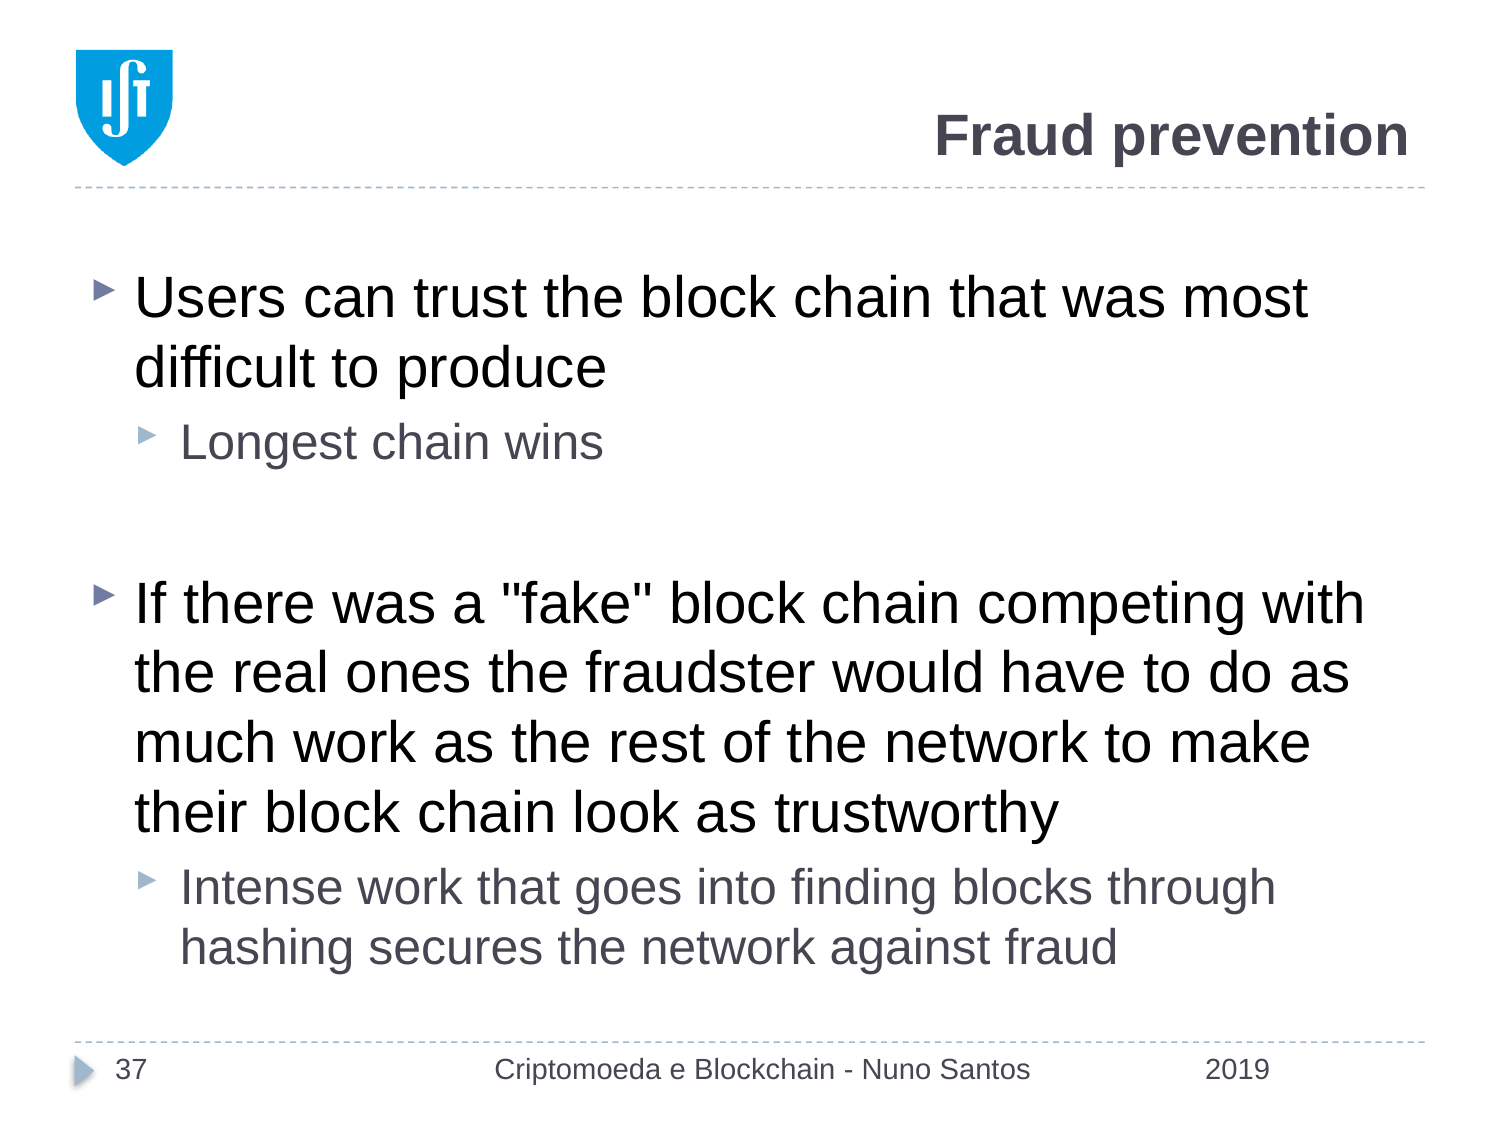

# Fraud prevention

Users can trust the block chain that was most difficult to produce
Longest chain wins

If there was a "fake" block chain competing with the real ones the fraudster would have to do as much work as the rest of the network to make their block chain look as trustworthy
Intense work that goes into finding blocks through hashing secures the network against fraud

37
Criptomoeda e Blockchain - Nuno Santos
2019